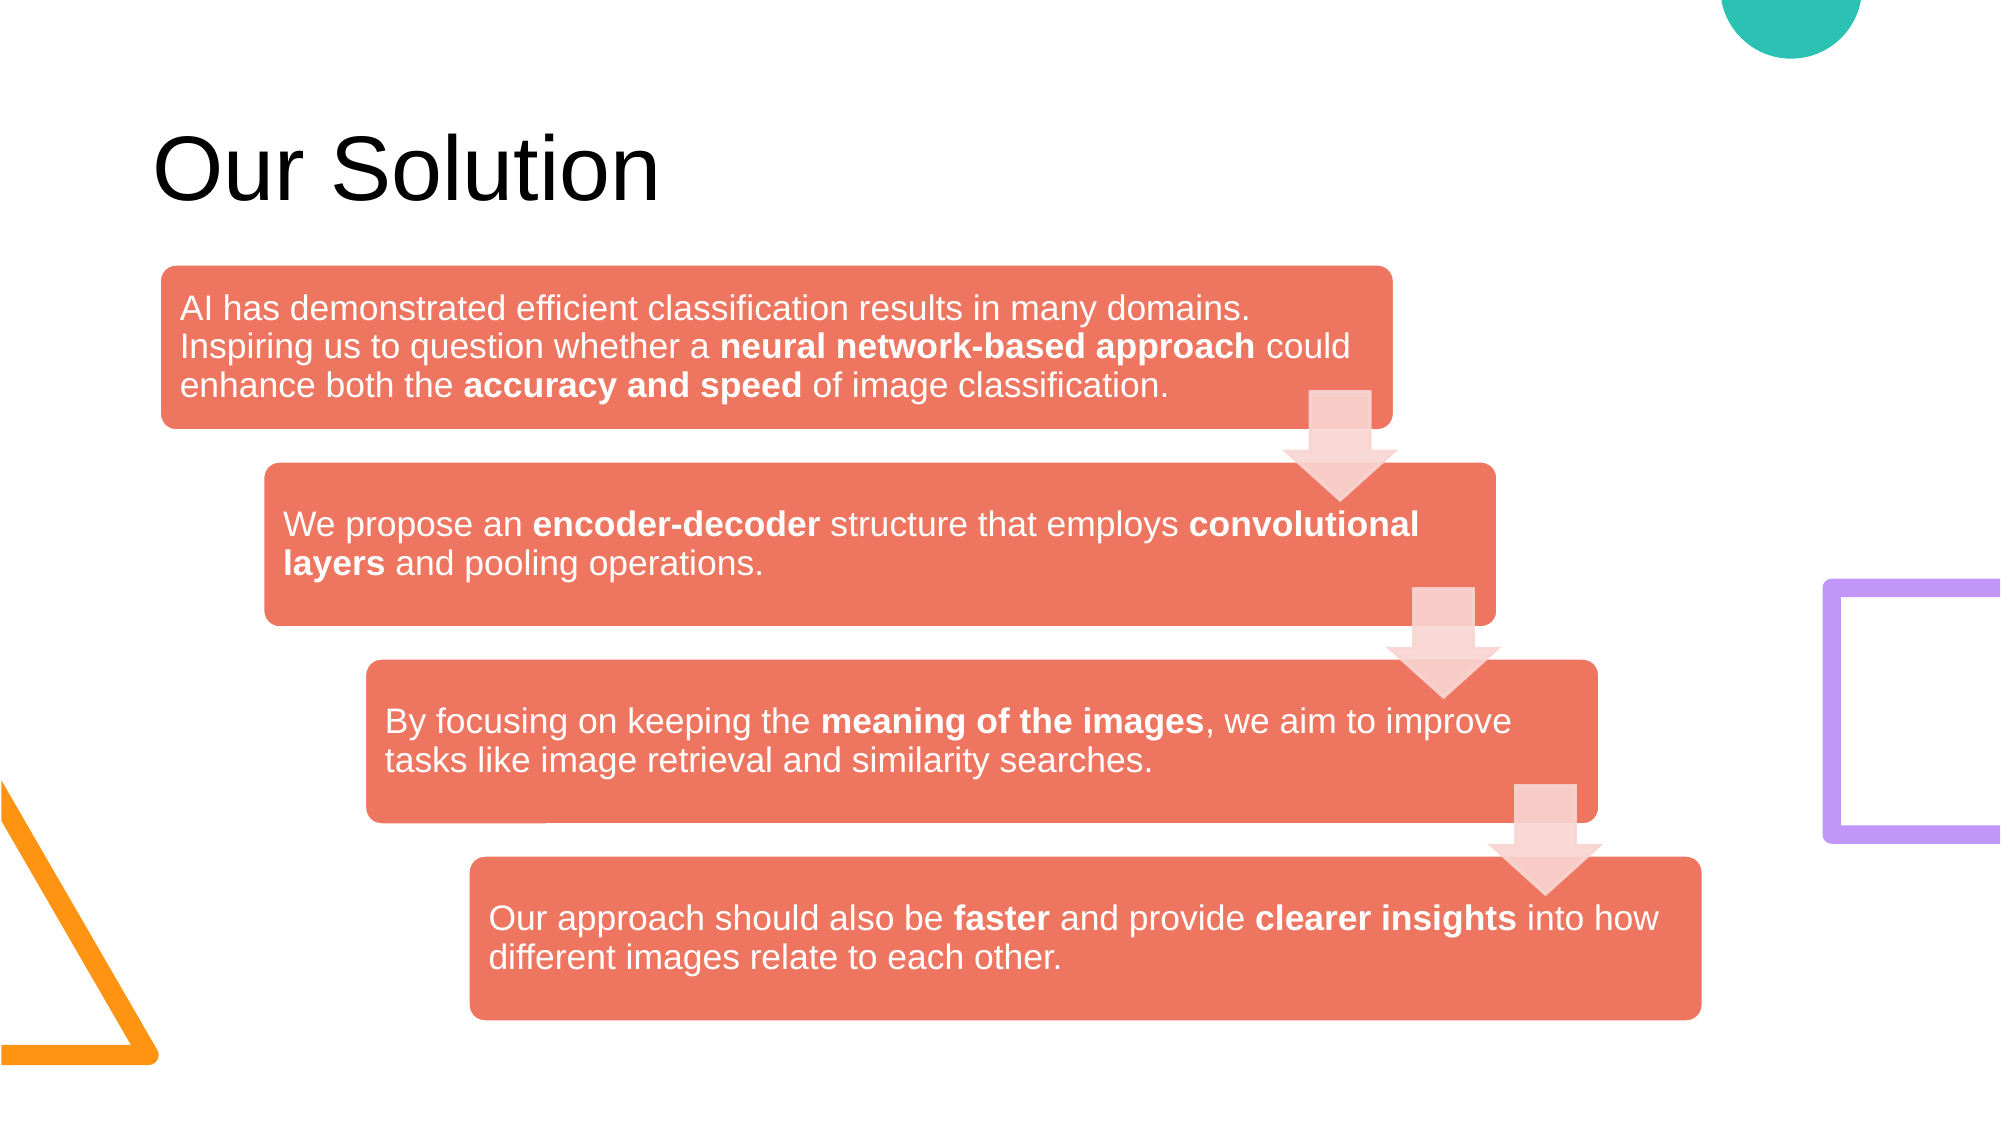

# Our Solution
AI has demonstrated efficient classification results in many domains. Inspiring us to question whether a neural network-based approach could enhance both the accuracy and speed of image classification.
We propose an encoder-decoder structure that employs convolutional layers and pooling operations.
By focusing on keeping the meaning of the images, we aim to improve tasks like image retrieval and similarity searches.
Our approach should also be faster and provide clearer insights into how different images relate to each other.